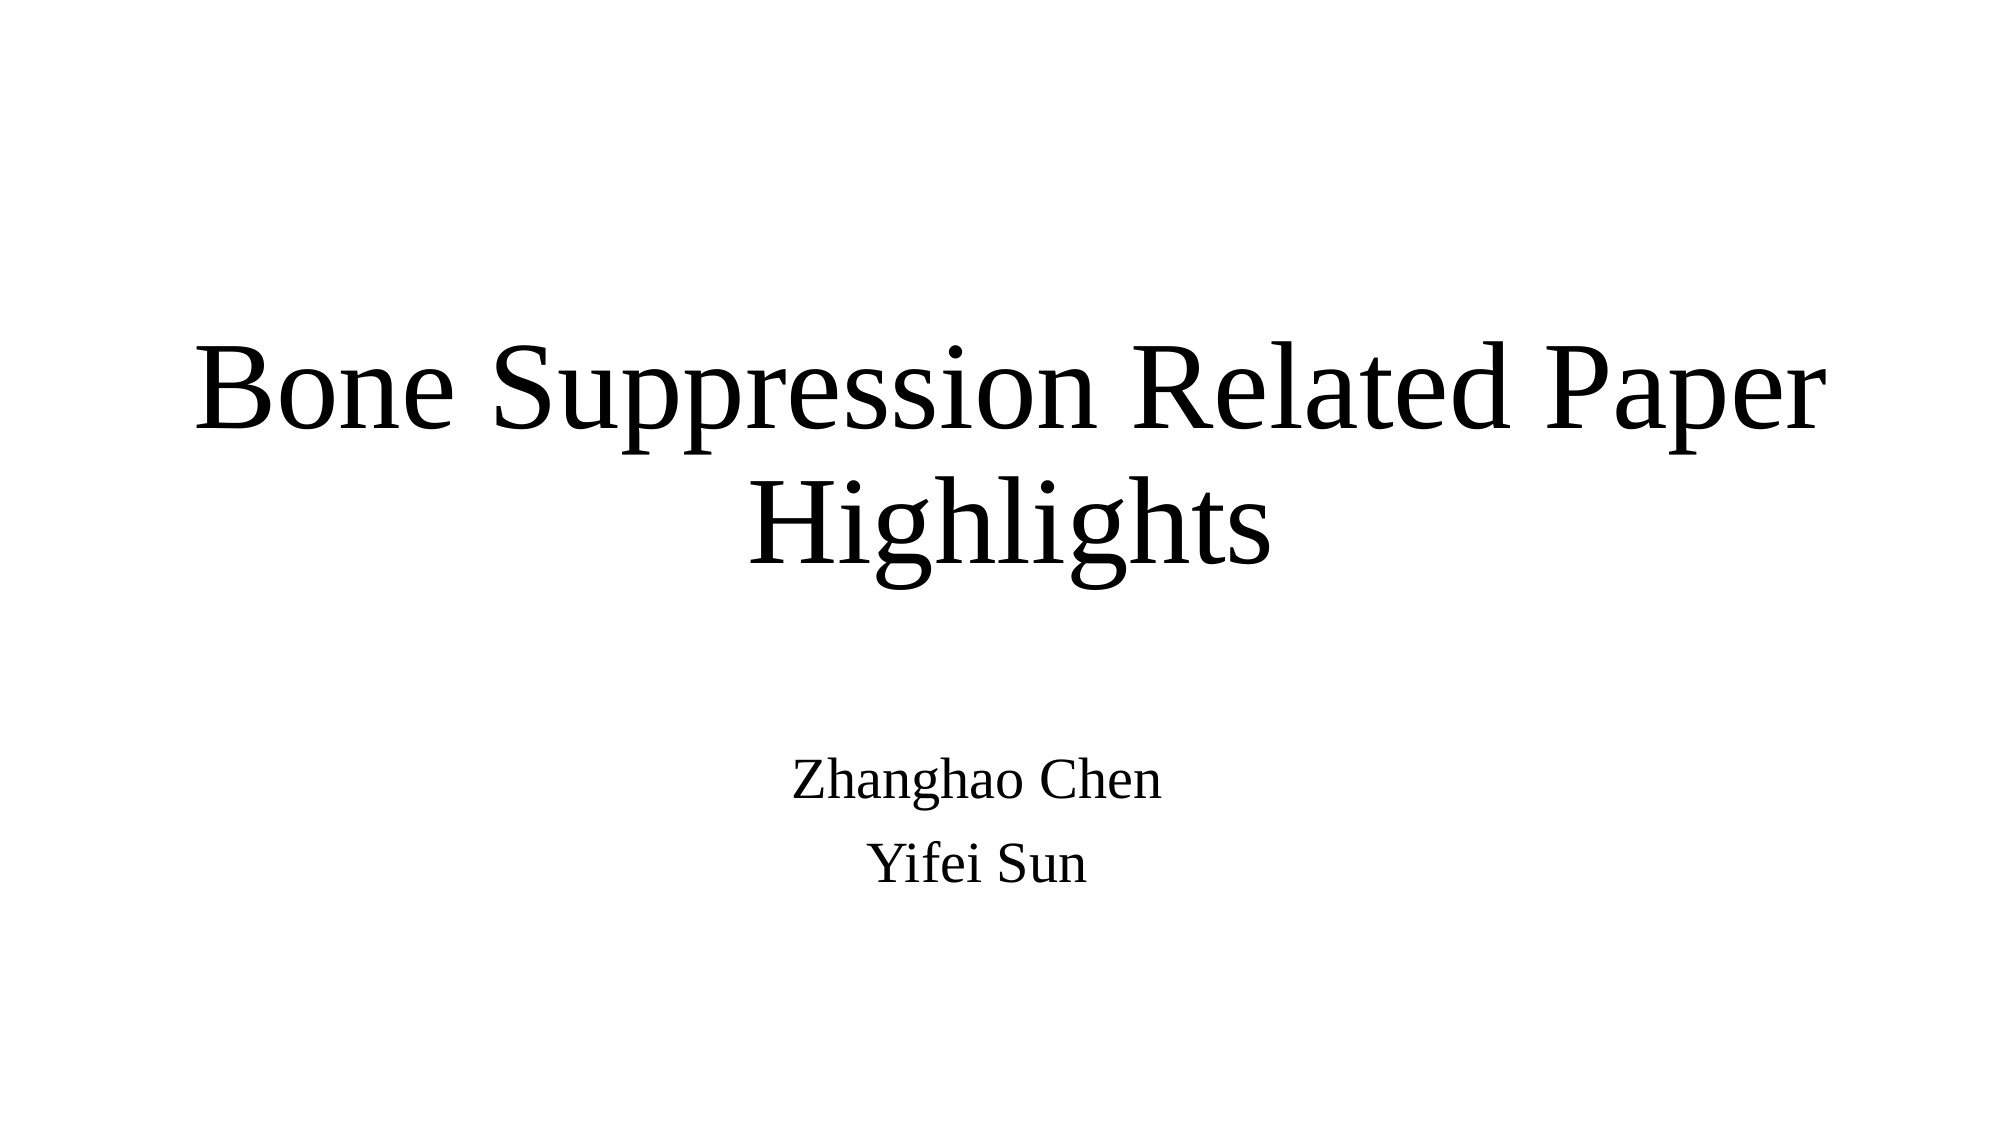

# Bone Suppression Related Paper Highlights

Zhanghao Chen
Yifei Sun